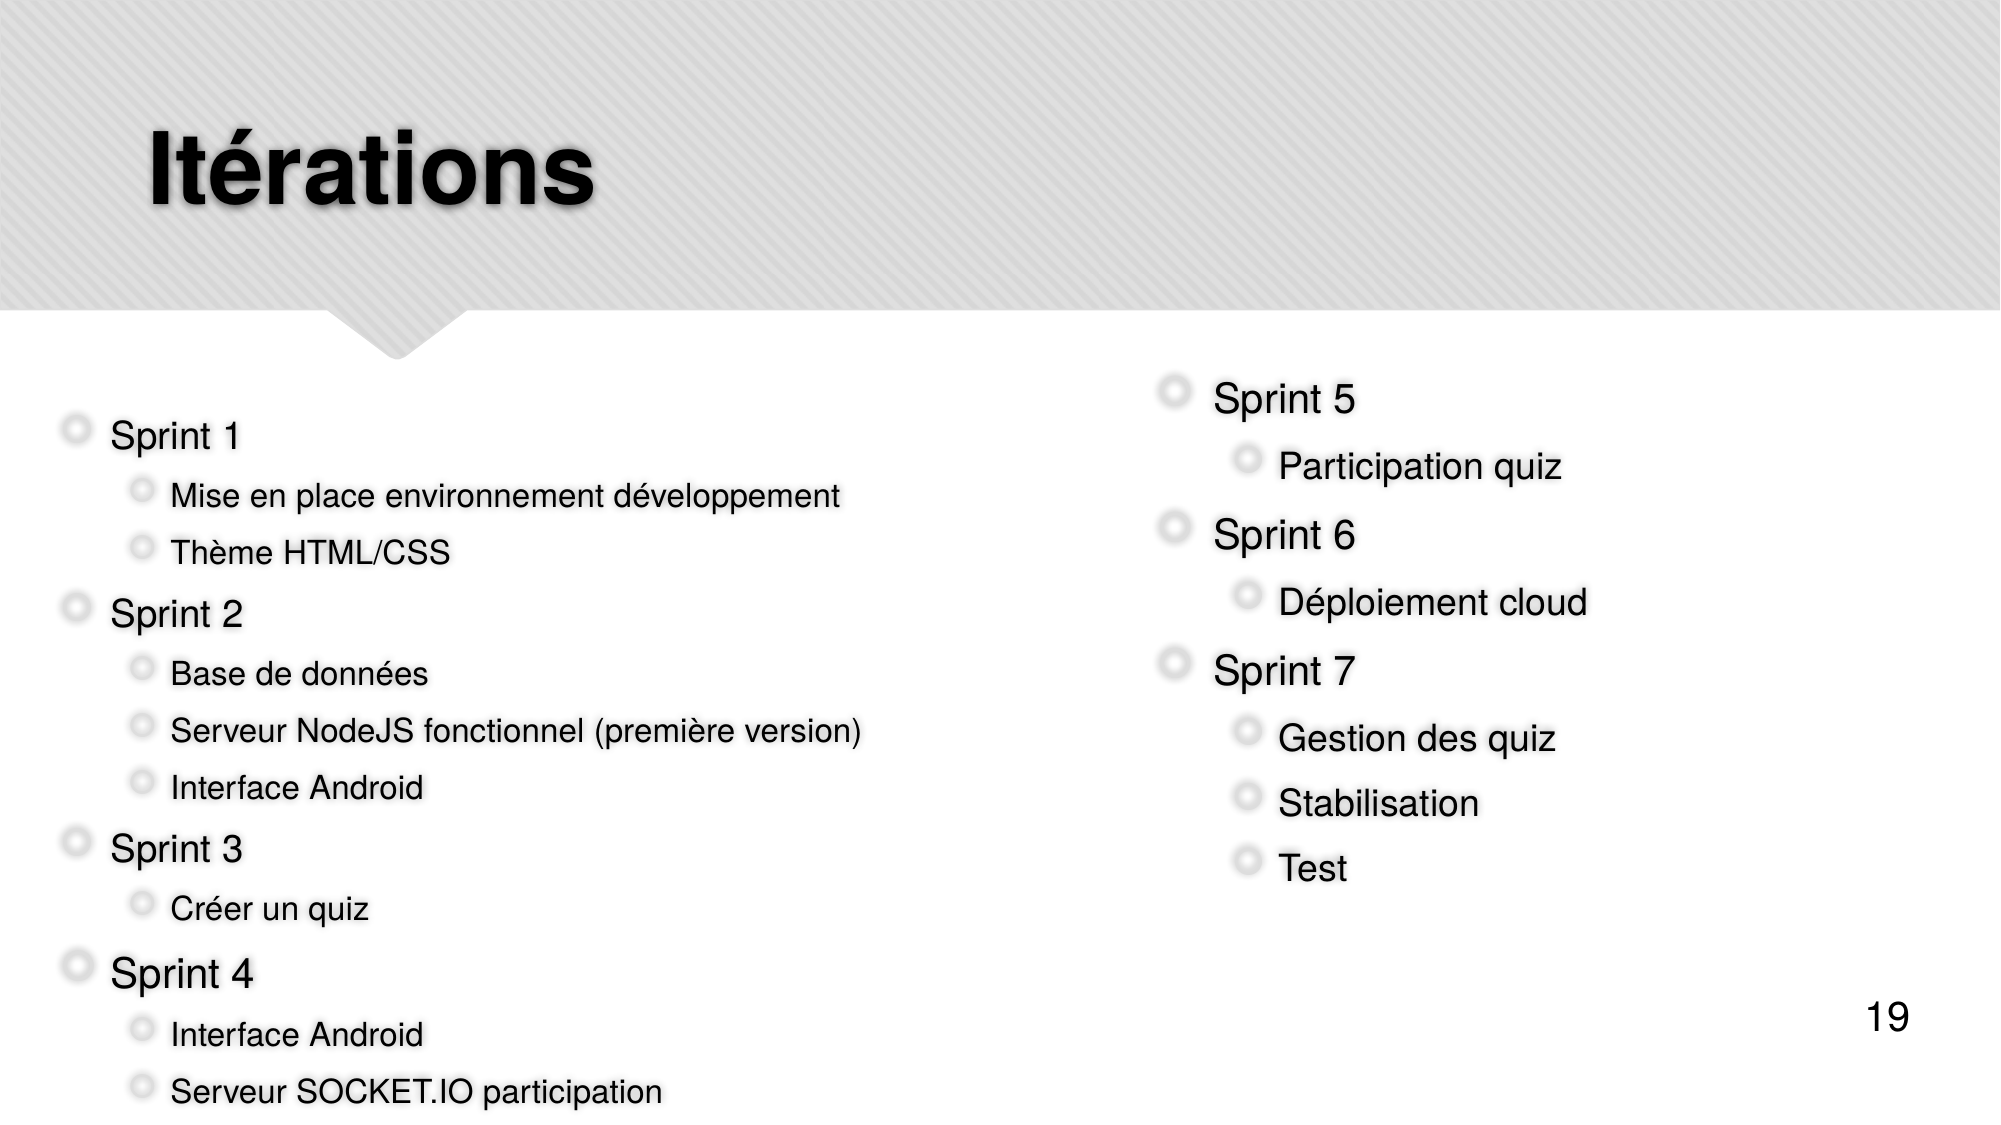

# Itérations
Sprint 5
Participation quiz
Sprint 6
Déploiement cloud
Sprint 7
Gestion des quiz
Stabilisation
Test
Sprint 1
Mise en place environnement développement
Thème HTML/CSS
Sprint 2
Base de données
Serveur NodeJS fonctionnel (première version)
Interface Android
Sprint 3
Créer un quiz
Sprint 4
Interface Android
Serveur SOCKET.IO participation

19